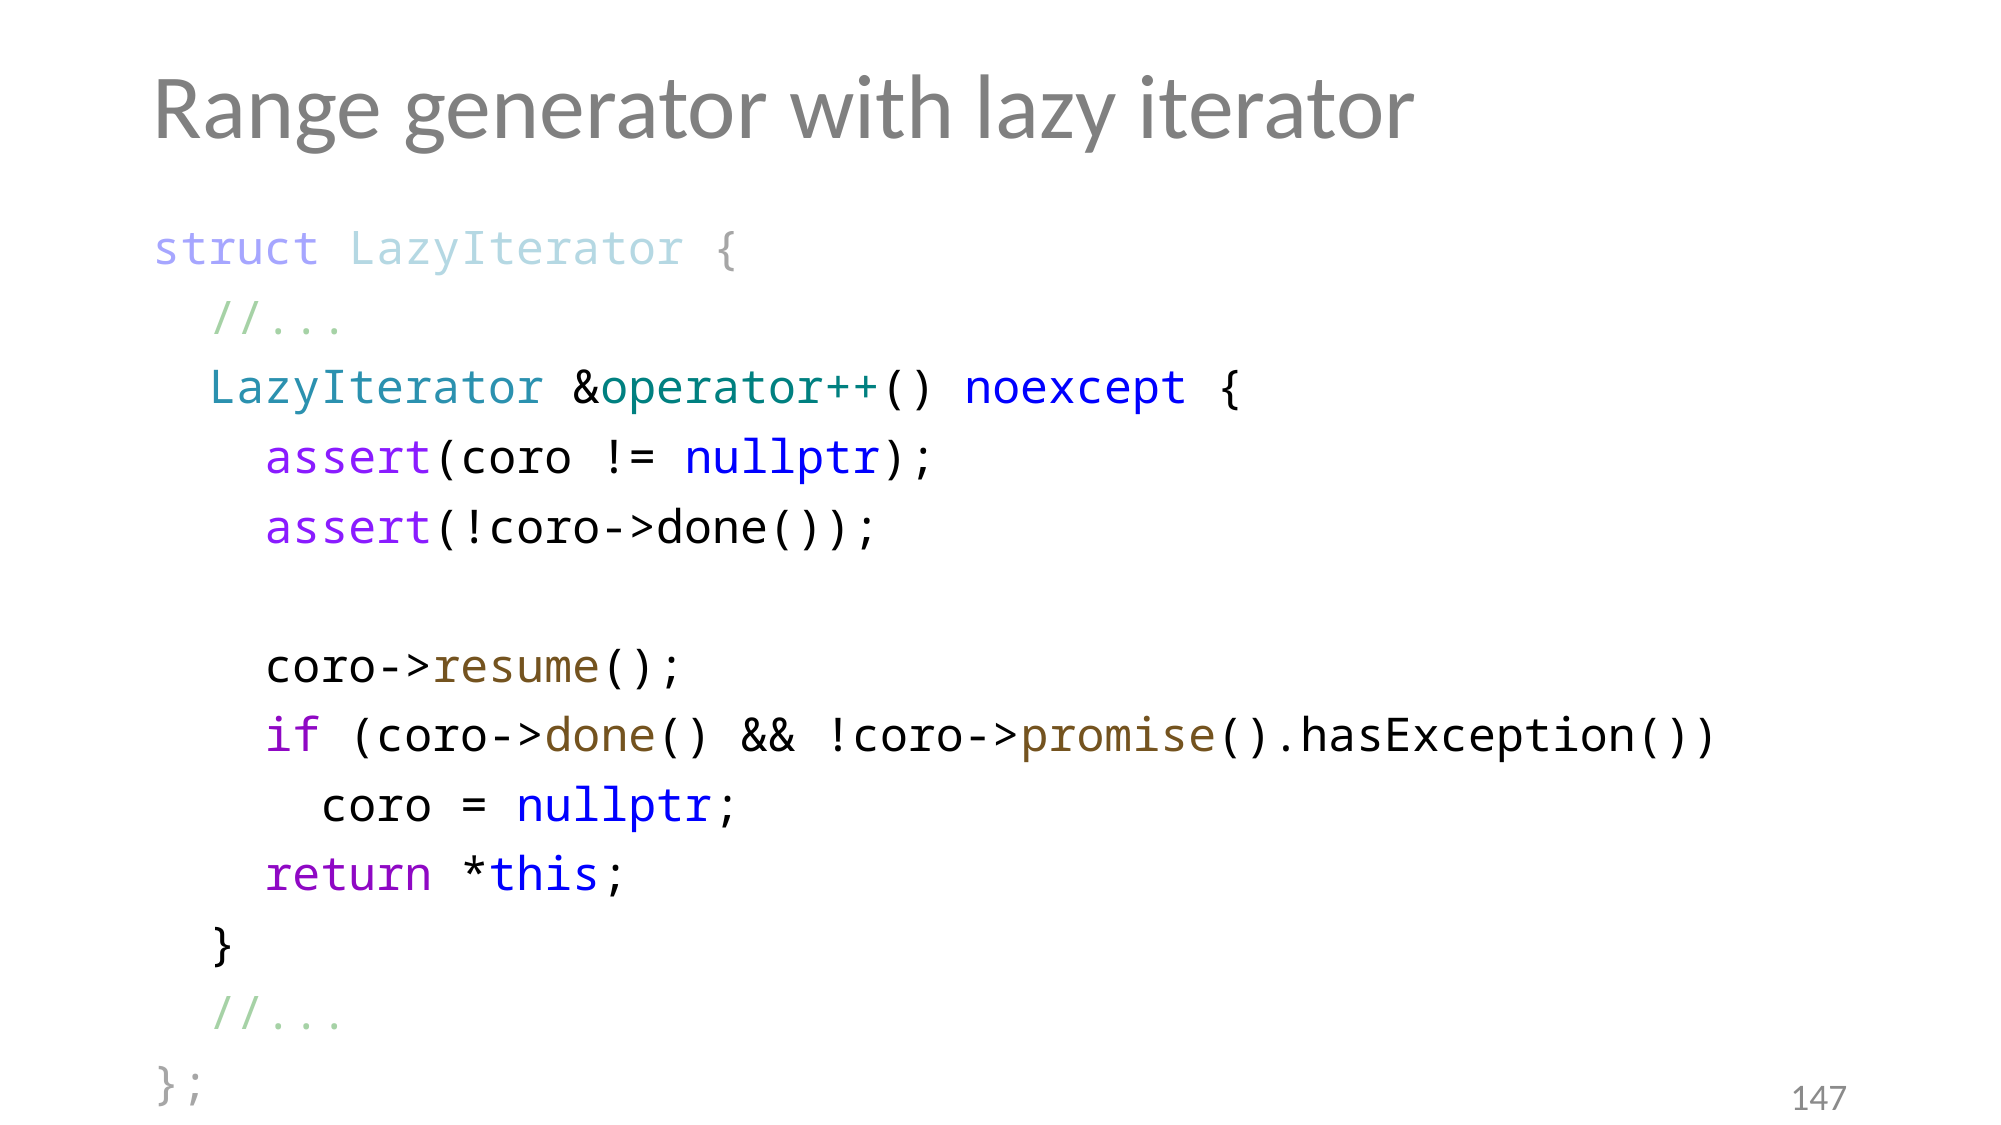

# Range generator with lazy iterator
struct LazyIterator {
  //...
  LazyIterator &operator++() noexcept {
    assert(coro != nullptr);
    assert(!coro->done());

    coro->resume();
    if (coro->done() && !coro->promise().hasException())
      coro = nullptr;
    return *this;
  }
  //...
};
147